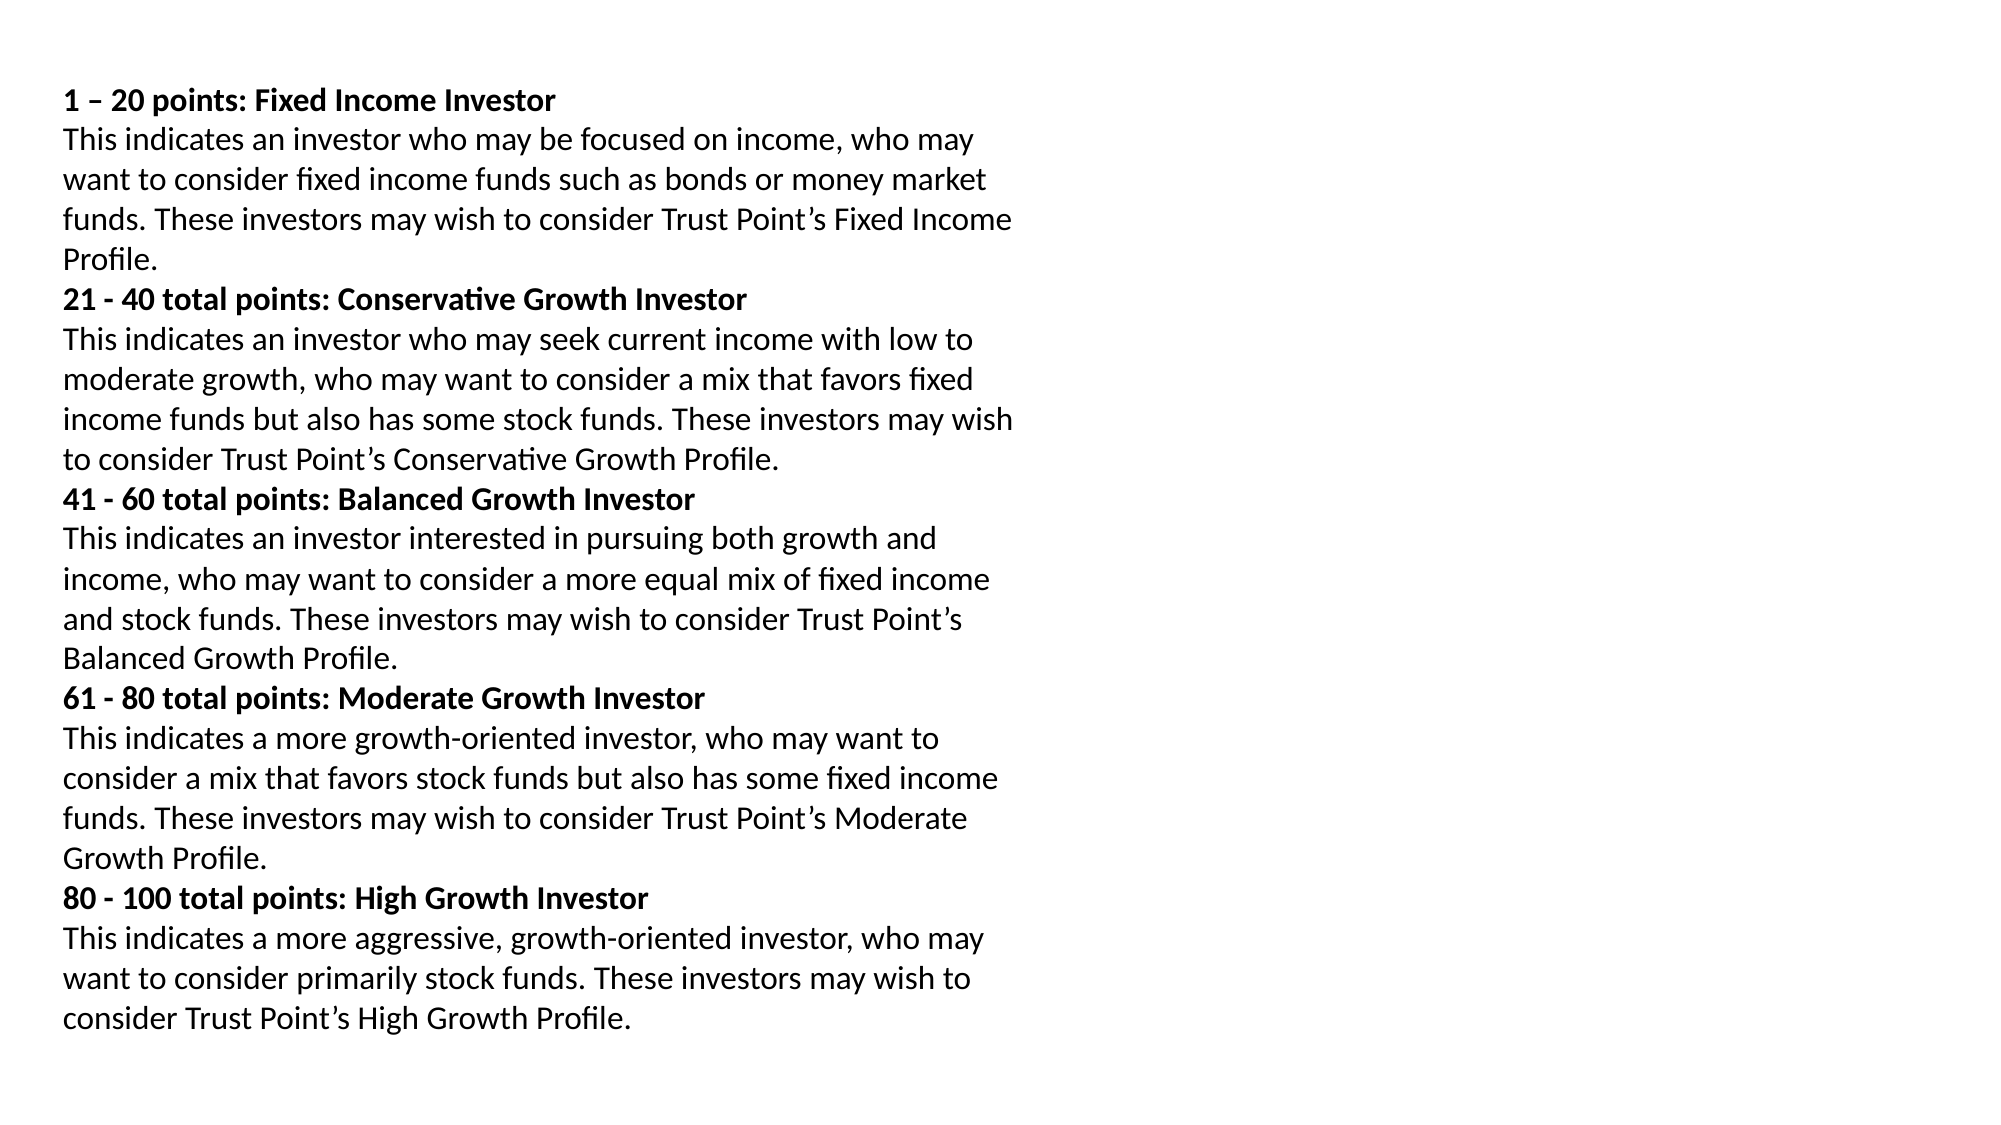

1 – 20 points: Fixed Income Investor
This indicates an investor who may be focused on income, who may want to consider fixed income funds such as bonds or money market funds. These investors may wish to consider Trust Point’s Fixed Income Profile.
21 - 40 total points: Conservative Growth Investor
This indicates an investor who may seek current income with low to moderate growth, who may want to consider a mix that favors fixed income funds but also has some stock funds. These investors may wish to consider Trust Point’s Conservative Growth Profile.
41 - 60 total points: Balanced Growth Investor
This indicates an investor interested in pursuing both growth and income, who may want to consider a more equal mix of fixed income and stock funds. These investors may wish to consider Trust Point’s Balanced Growth Profile.
61 - 80 total points: Moderate Growth Investor
This indicates a more growth-oriented investor, who may want to consider a mix that favors stock funds but also has some fixed income funds. These investors may wish to consider Trust Point’s Moderate Growth Profile.
80 - 100 total points: High Growth Investor
This indicates a more aggressive, growth-oriented investor, who may want to consider primarily stock funds. These investors may wish to consider Trust Point’s High Growth Profile.